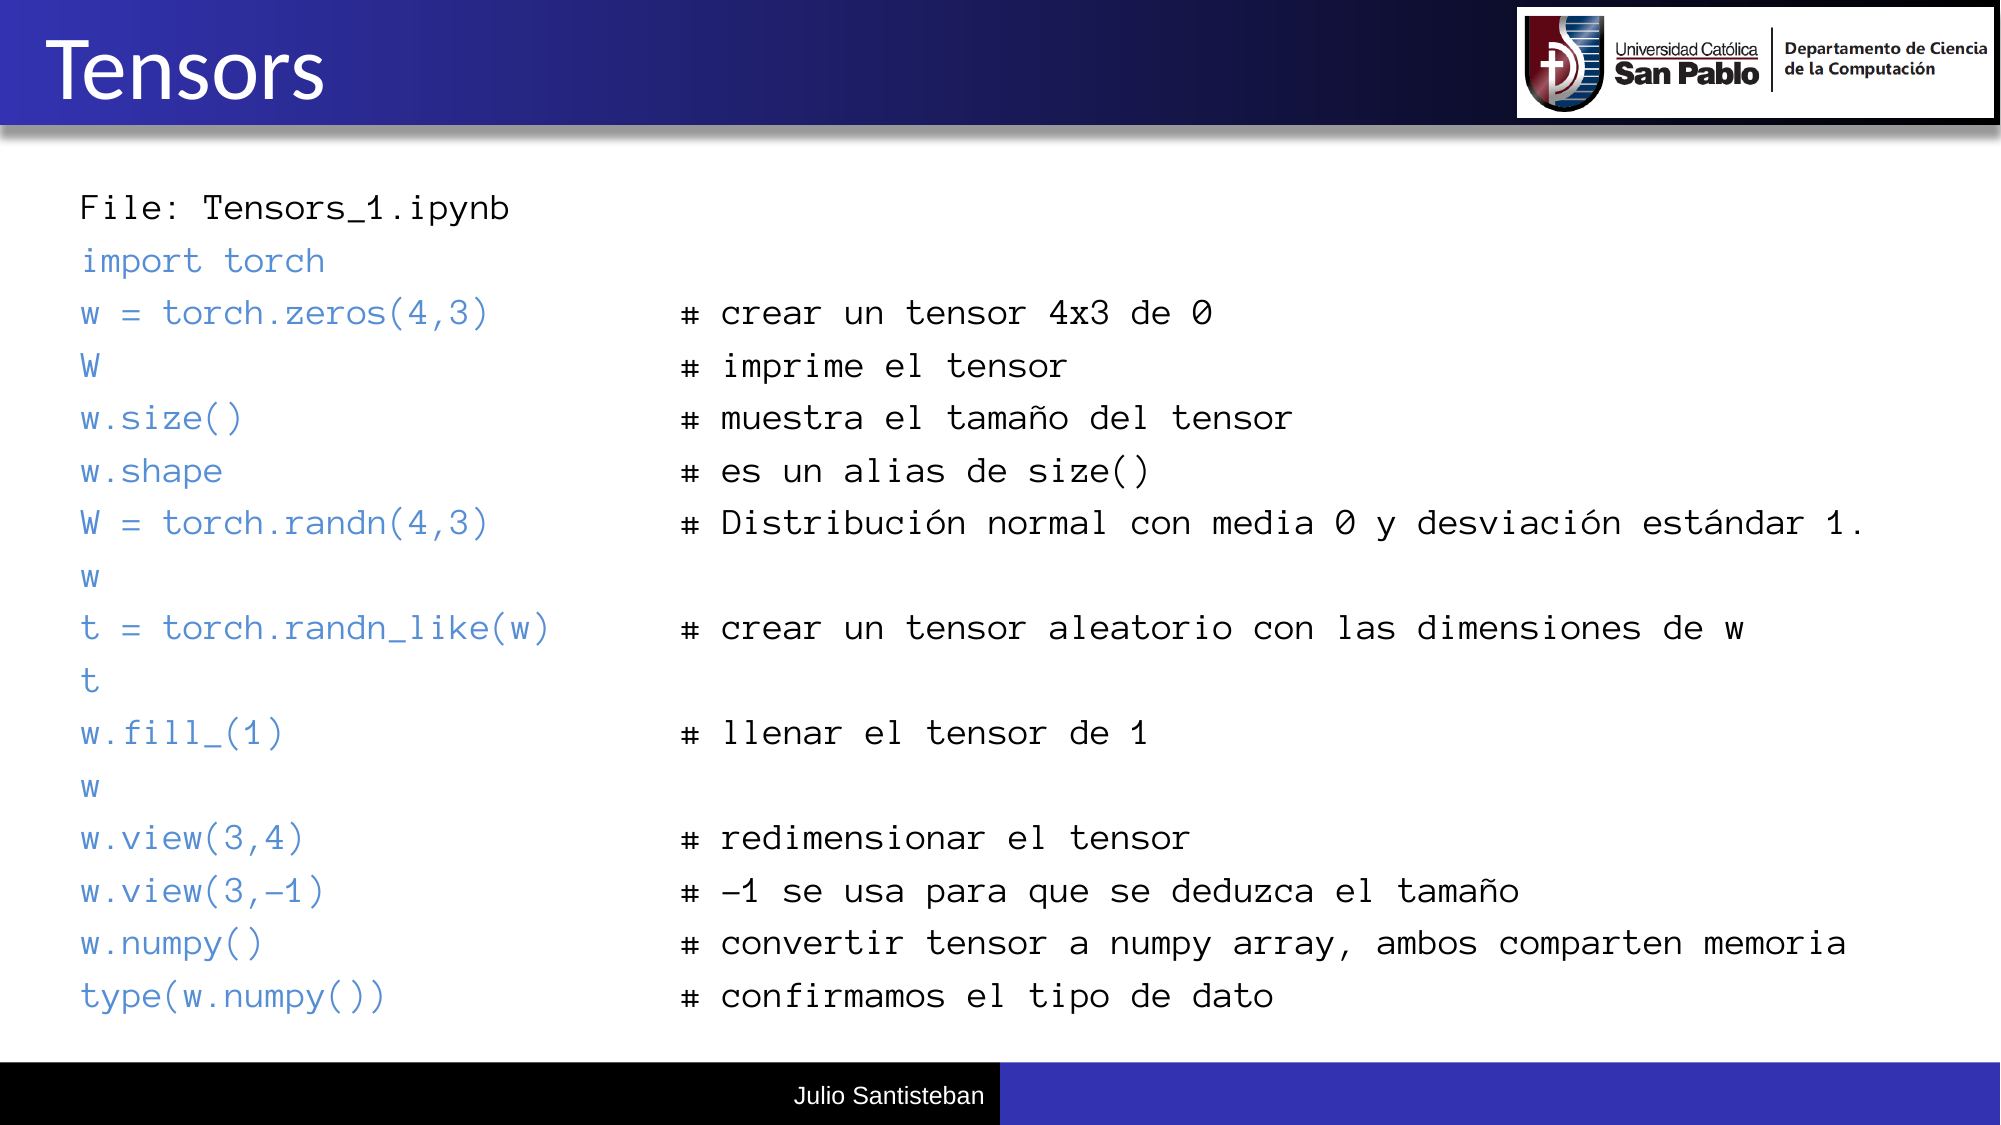

# Tensors
File: Tensors_1.ipynb
import torch
w = torch.zeros(4,3)  	# crear un tensor 4x3 de 0
W  				# imprime el tensor
w.size() 			# muestra el tamaño del tensor
w.shape  			# es un alias de size()
W = torch.randn(4,3) 		# Distribución normal con media 0 y desviación estándar 1.
w
t = torch.randn_like(w) 	# crear un tensor aleatorio con las dimensiones de w
t
w.fill_(1) 			# llenar el tensor de 1
w
w.view(3,4) 			# redimensionar el tensor
w.view(3,-1) 			# -1 se usa para que se deduzca el tamaño
w.numpy()			# convertir tensor a numpy array, ambos comparten memoria
type(w.numpy())		# confirmamos el tipo de dato